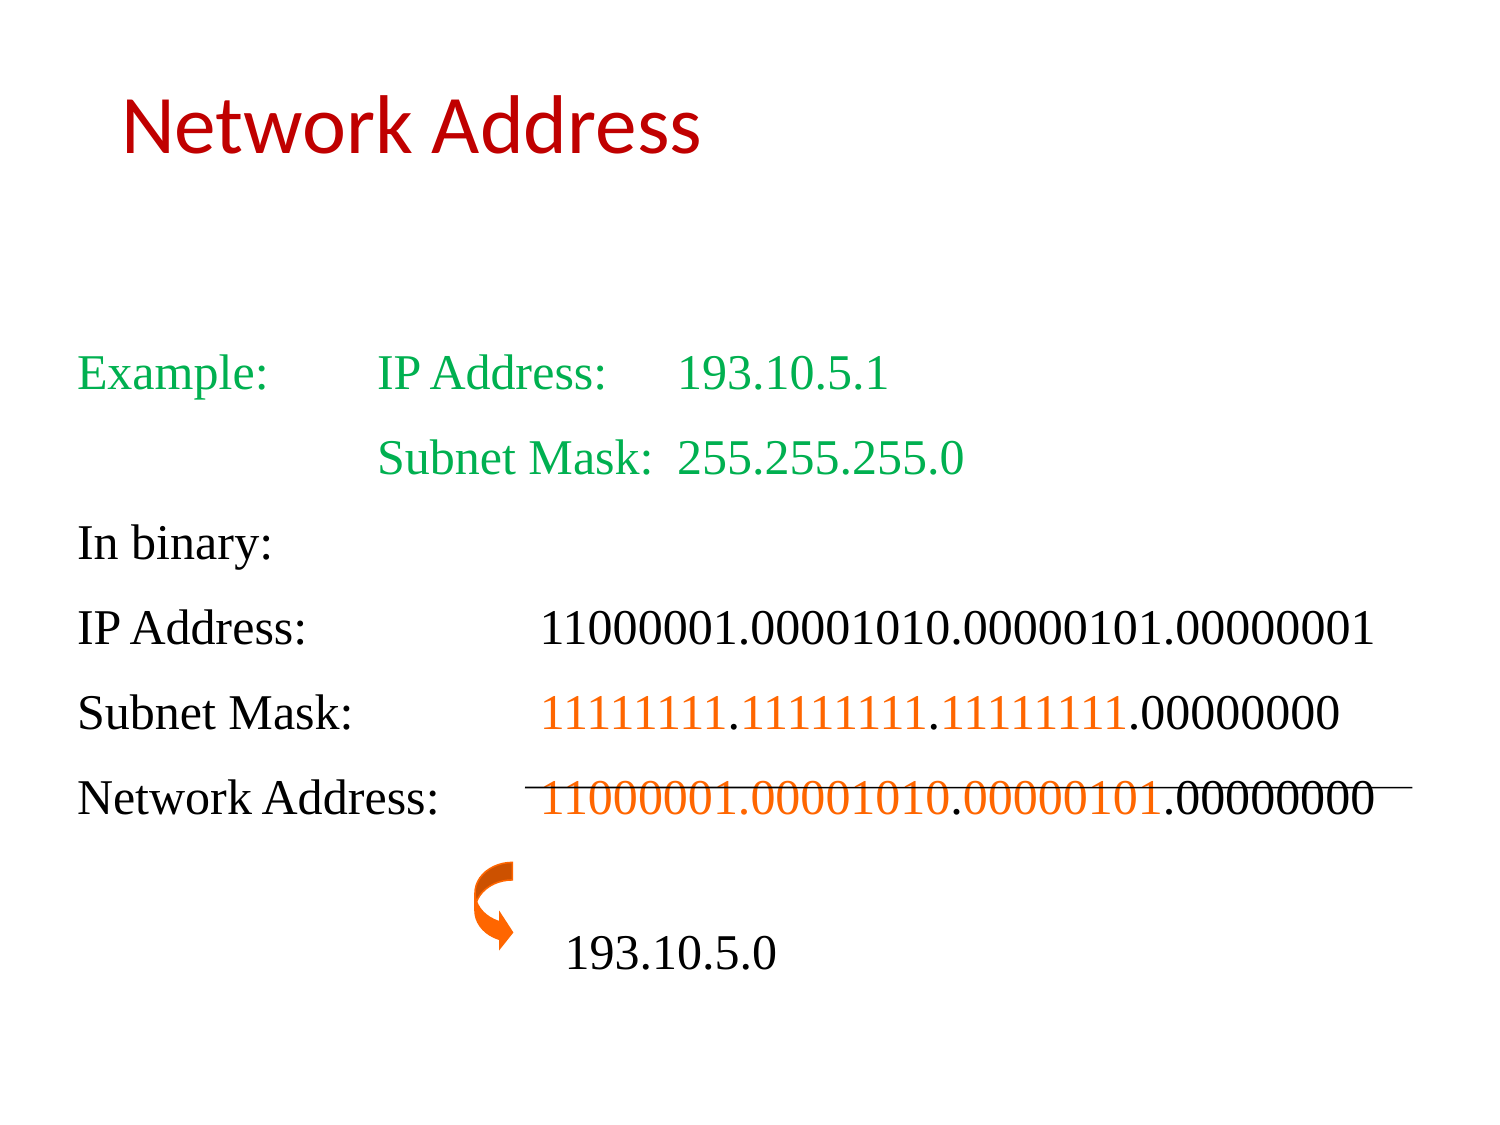

# Network Address

Example:	IP Address:	193.10.5.1
		Subnet Mask:	255.255.255.0
In binary:
IP Address: 		 11000001.00001010.00000101.00000001
Subnet Mask:  	 11111111.11111111.11111111.00000000
Network Address:  	 11000001.00001010.00000101.00000000

193.10.5.0